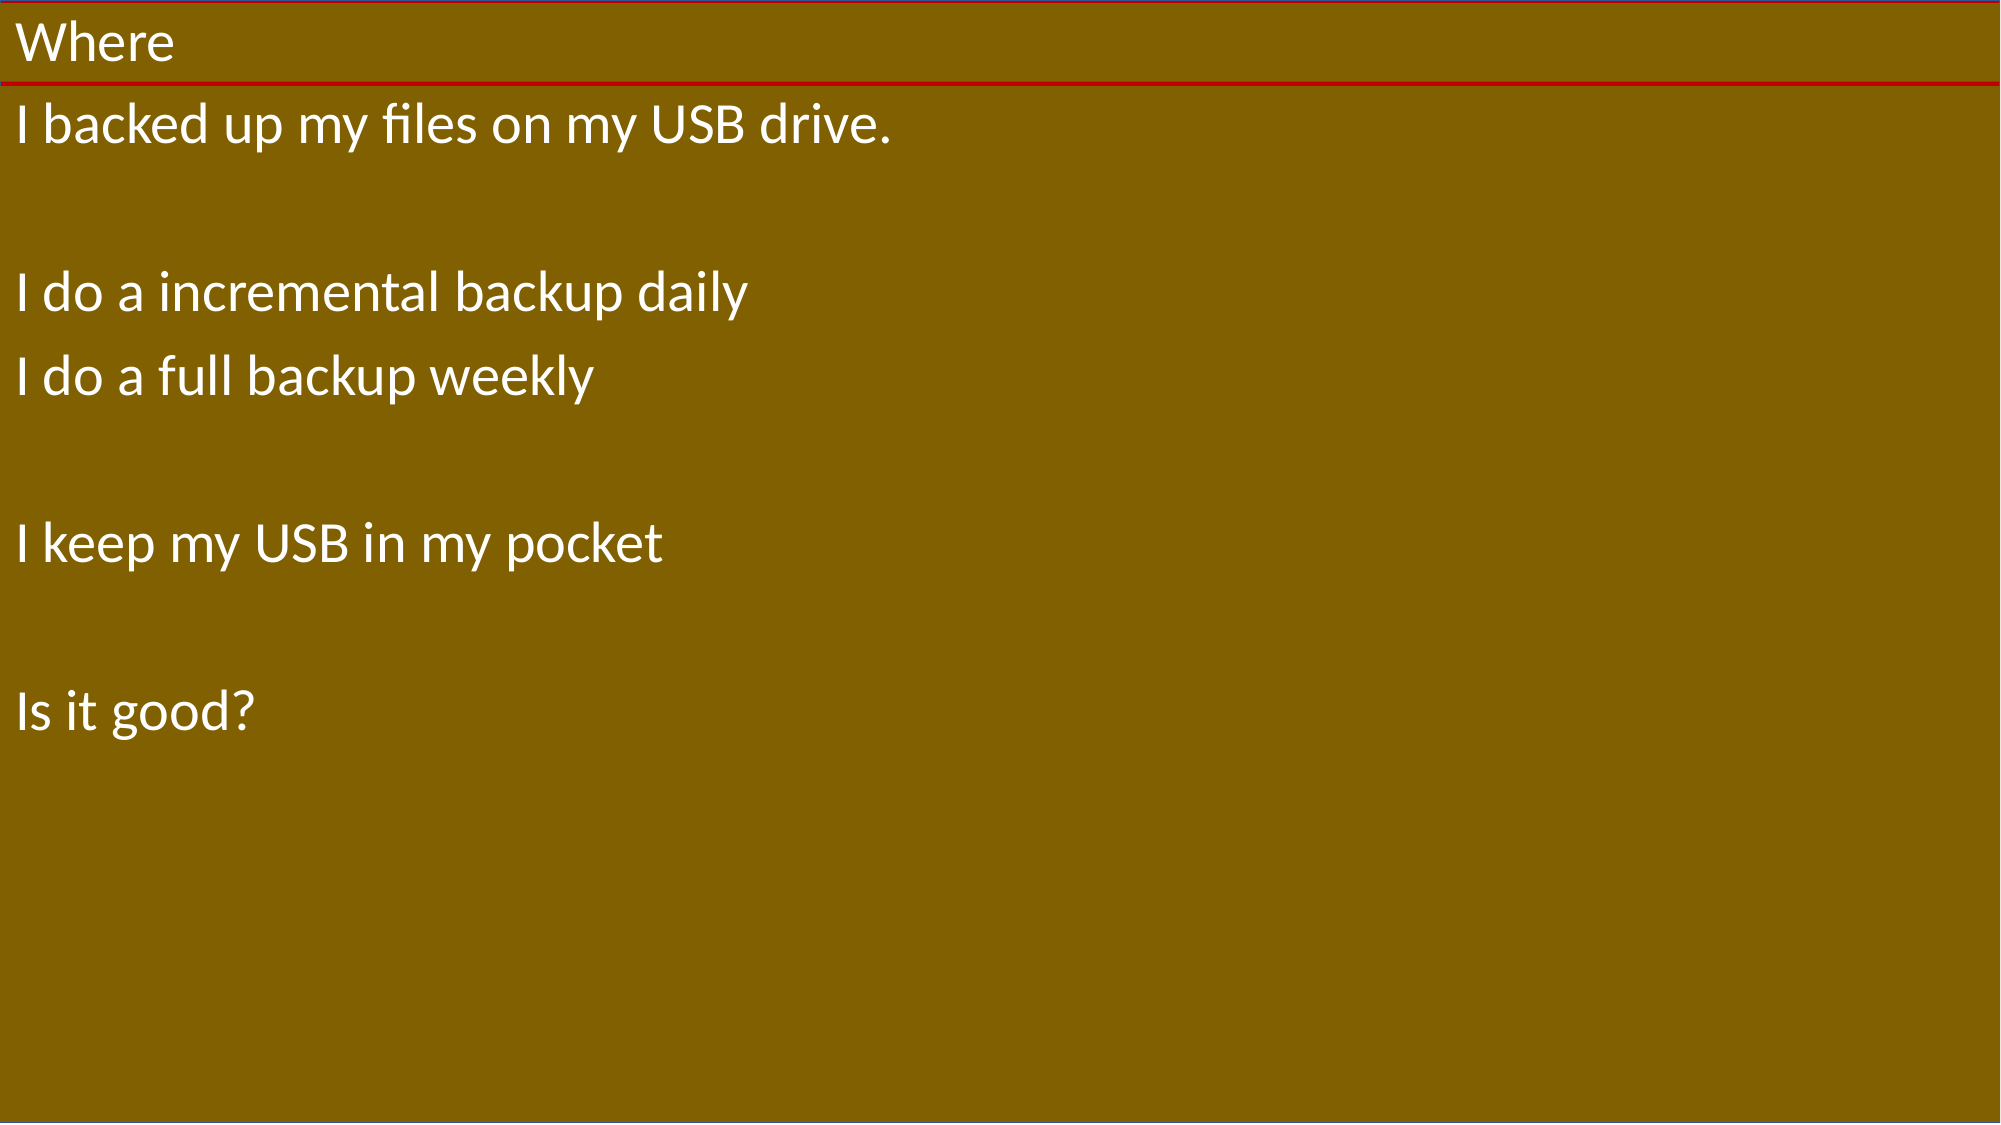

# Where
I backed up my files on my USB drive.

I do a incremental backup daily
I do a full backup weekly

I keep my USB in my pocket

Is it good?